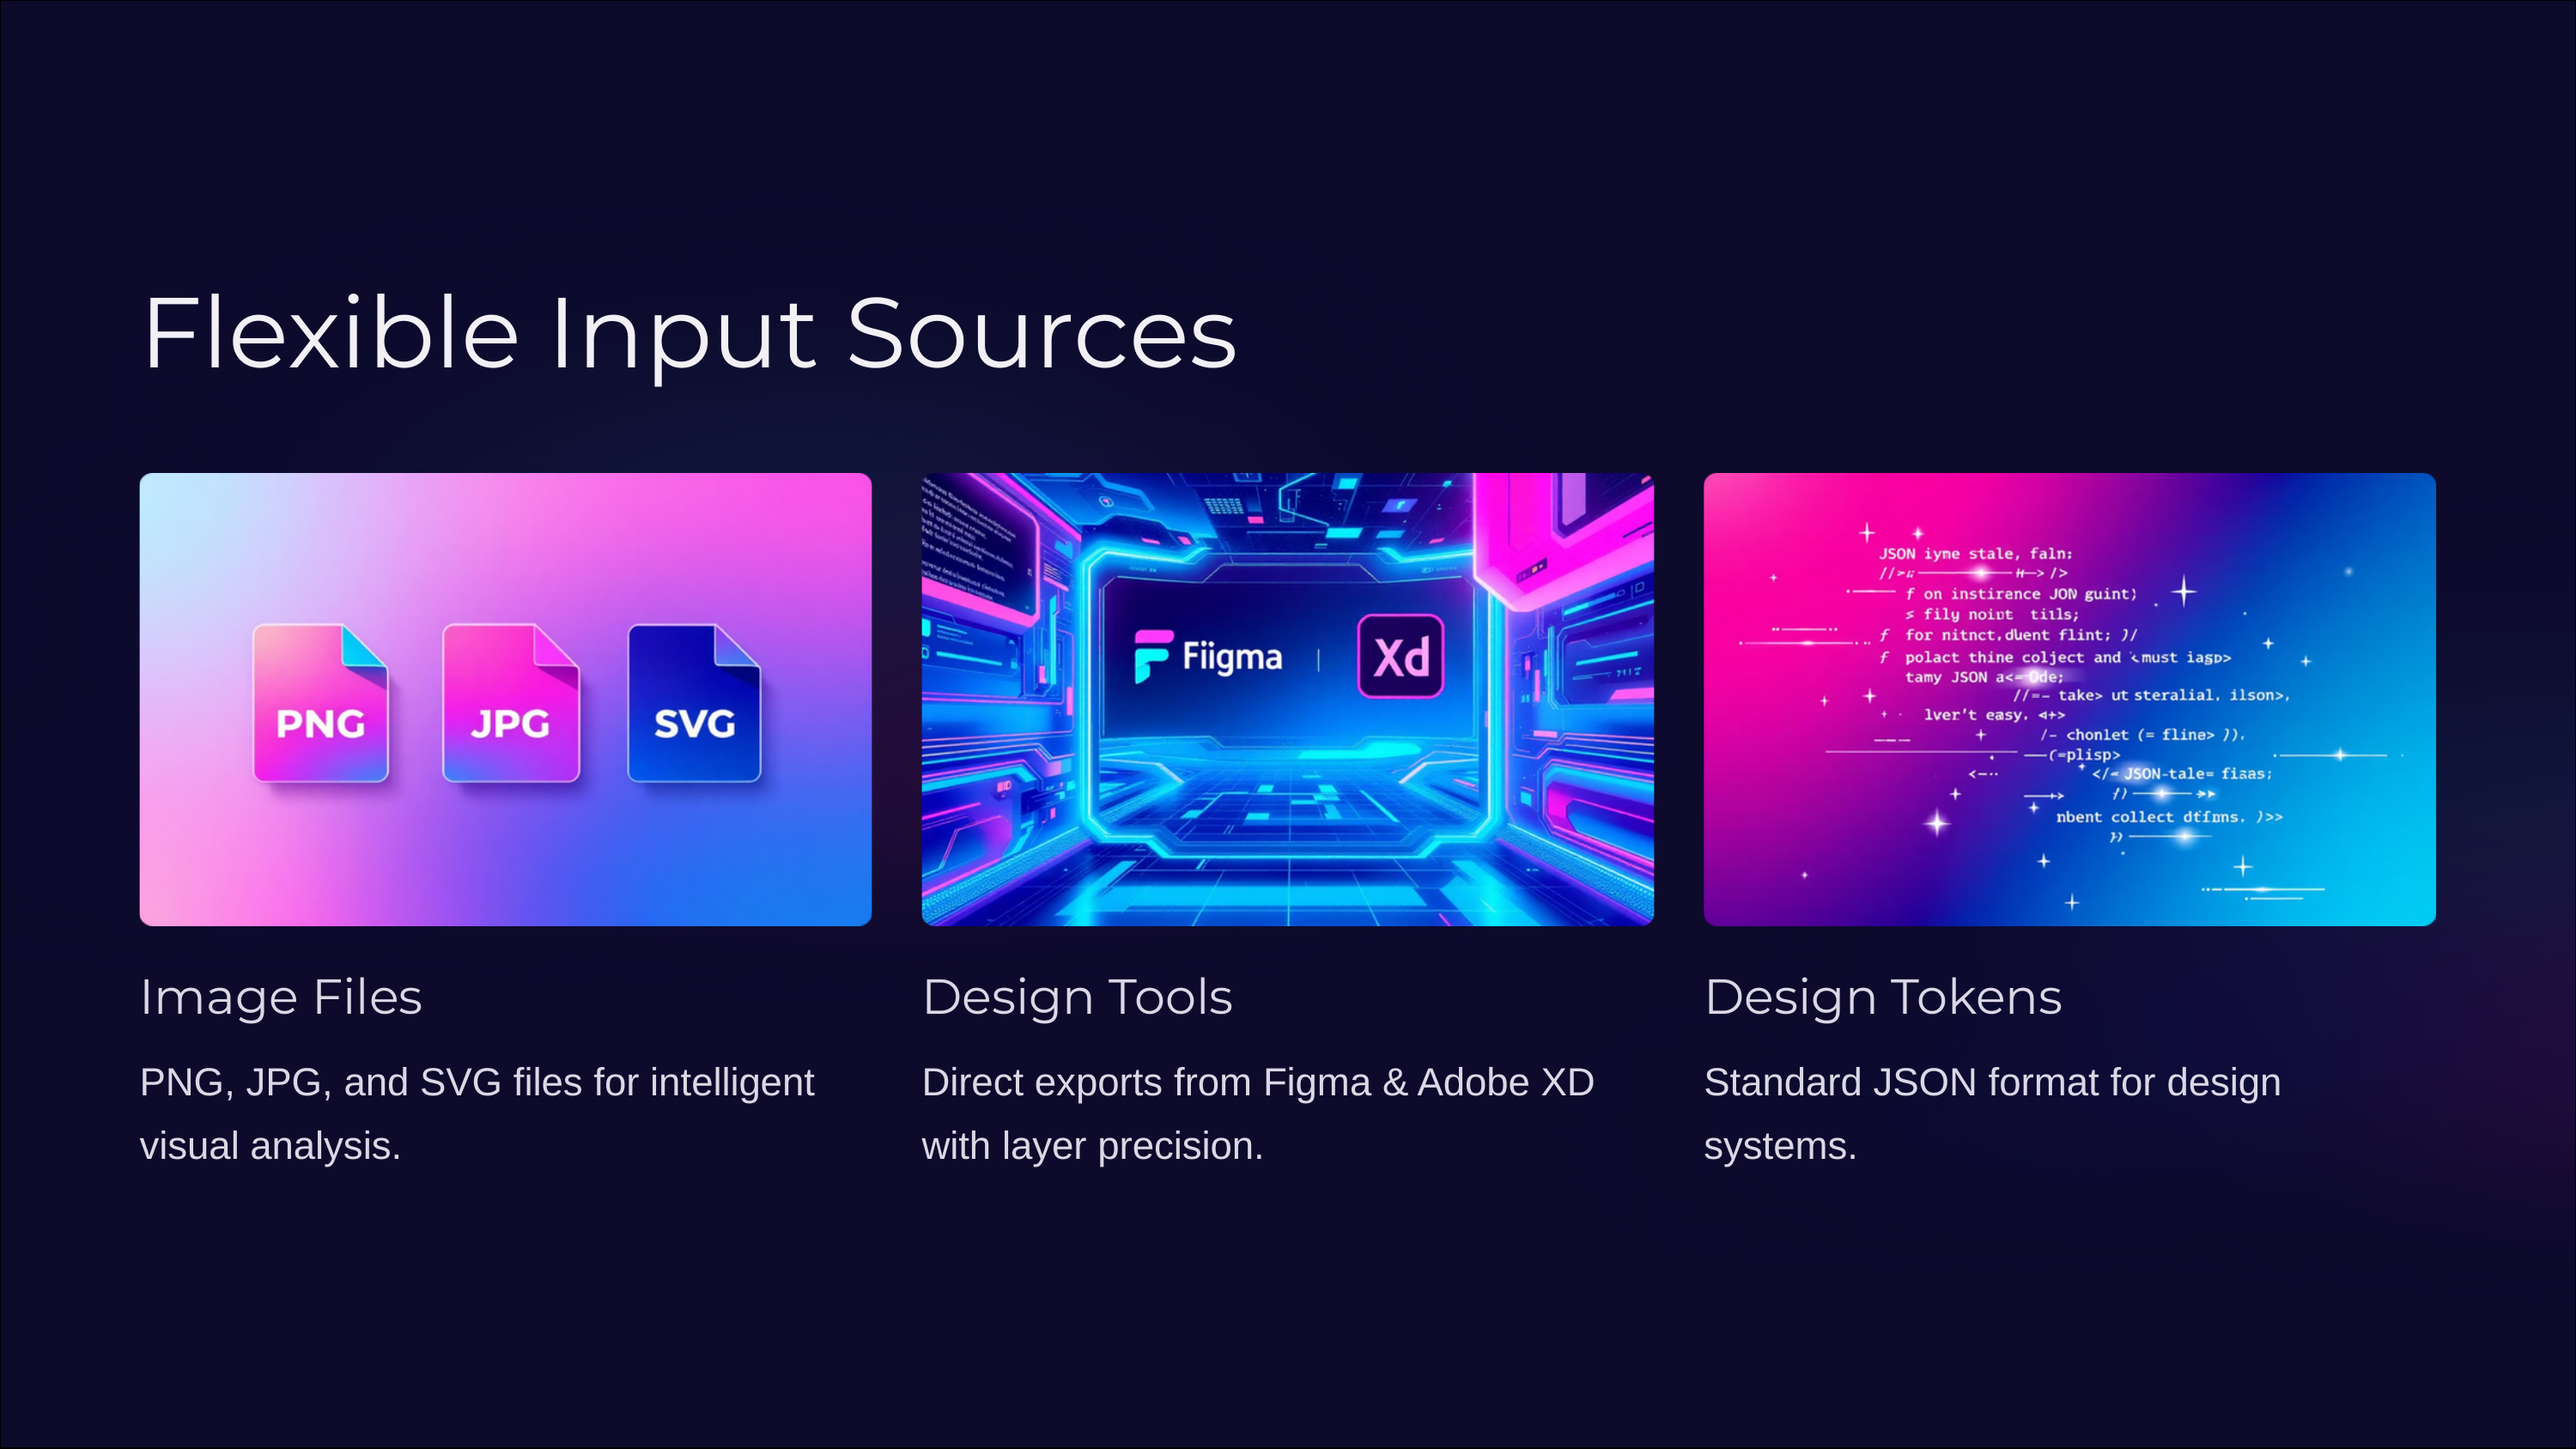

Flexible Input Sources

Image Files
Design Tools
Design Tokens
PNG, JPG, and SVG files for intelligent visual analysis.
Direct exports from Figma & Adobe XD with layer precision.
Standard JSON format for design systems.